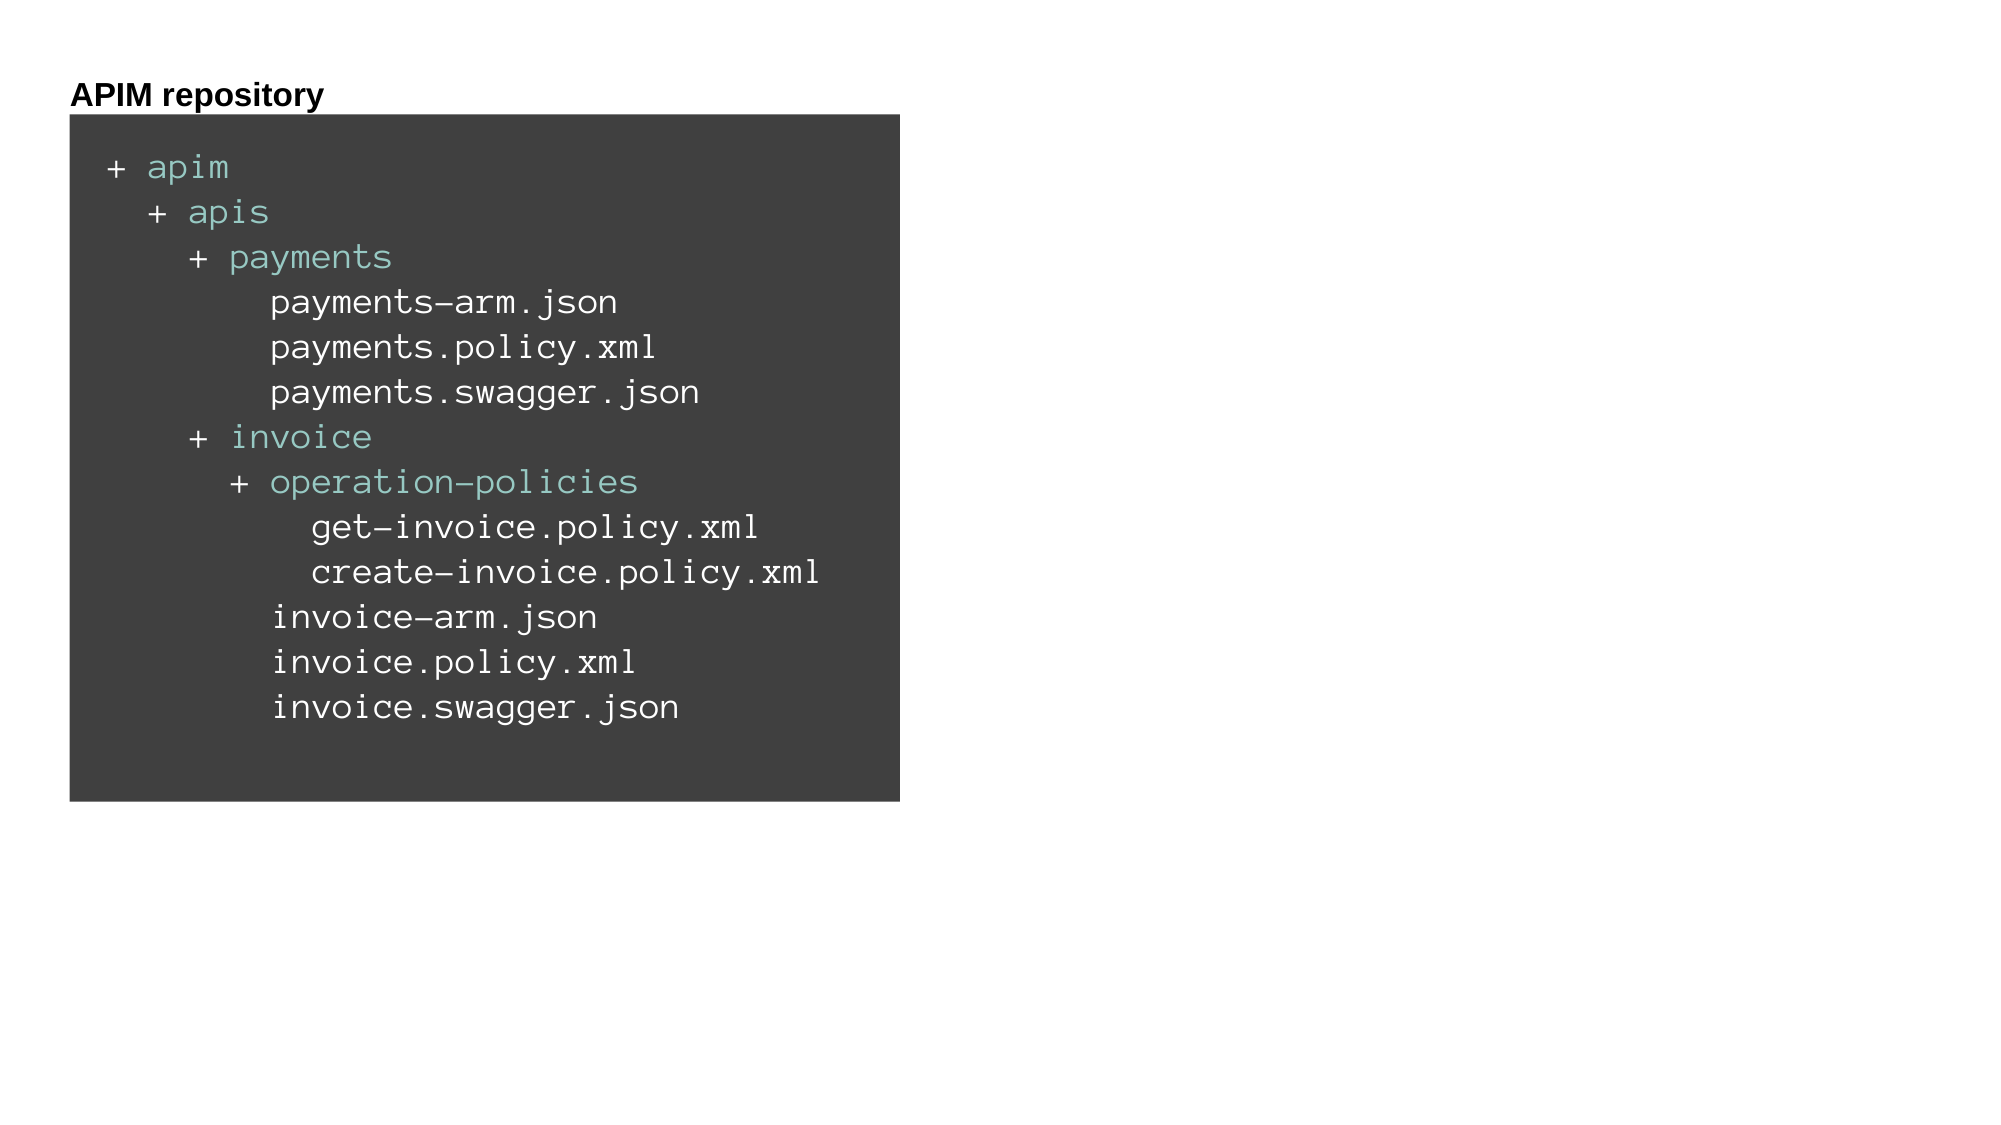

APIM repository

+ apim
  + apis
    + payments
        payments-arm.json
        payments.policy.xml
        payments.swagger.json
    + invoice
      + operation-policies
          get-invoice.policy.xml
          create-invoice.policy.xml
        invoice-arm.json
        invoice.policy.xml
        invoice.swagger.json